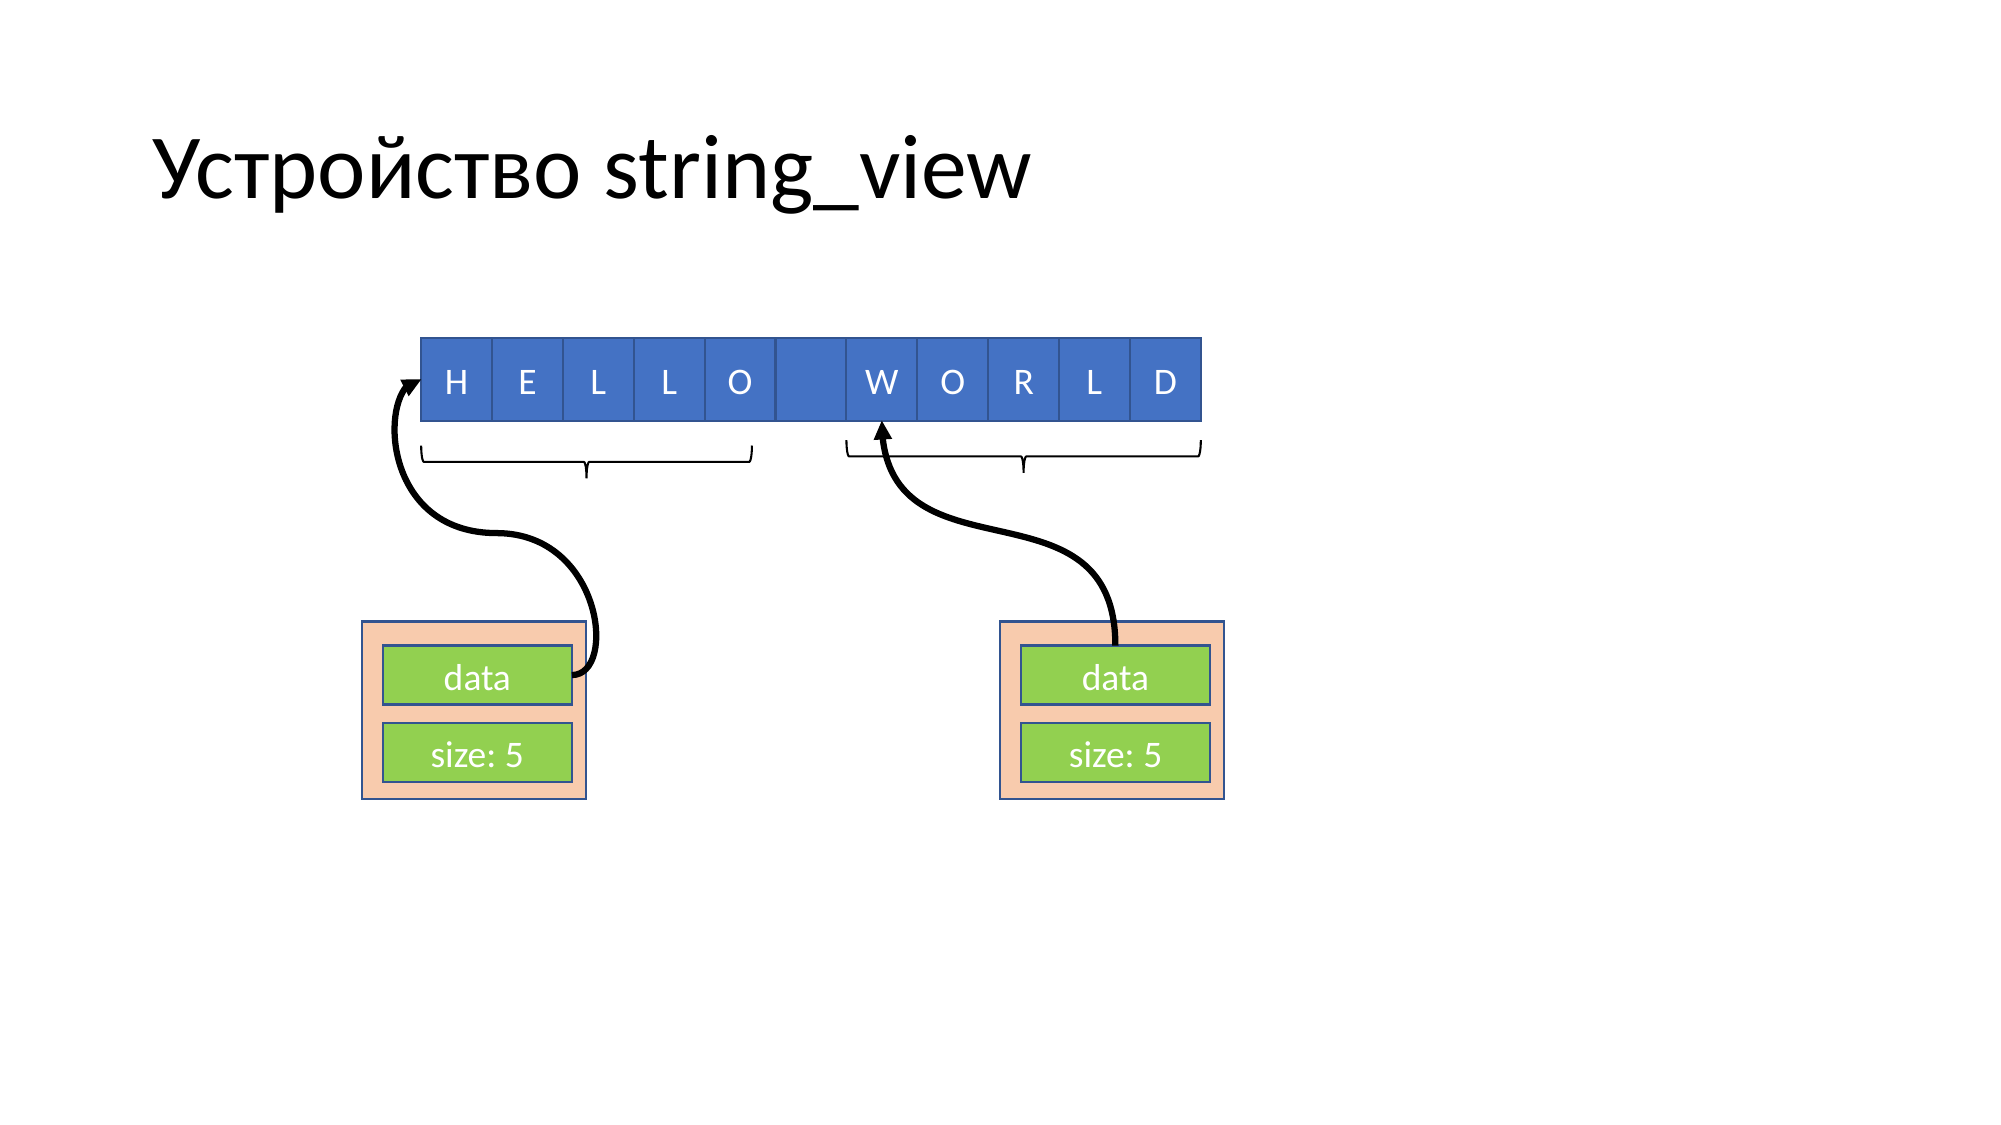

# Устройство string_view

H
E
L
L
O

W
O
R
L
D

data
data
size: 5
size: 5